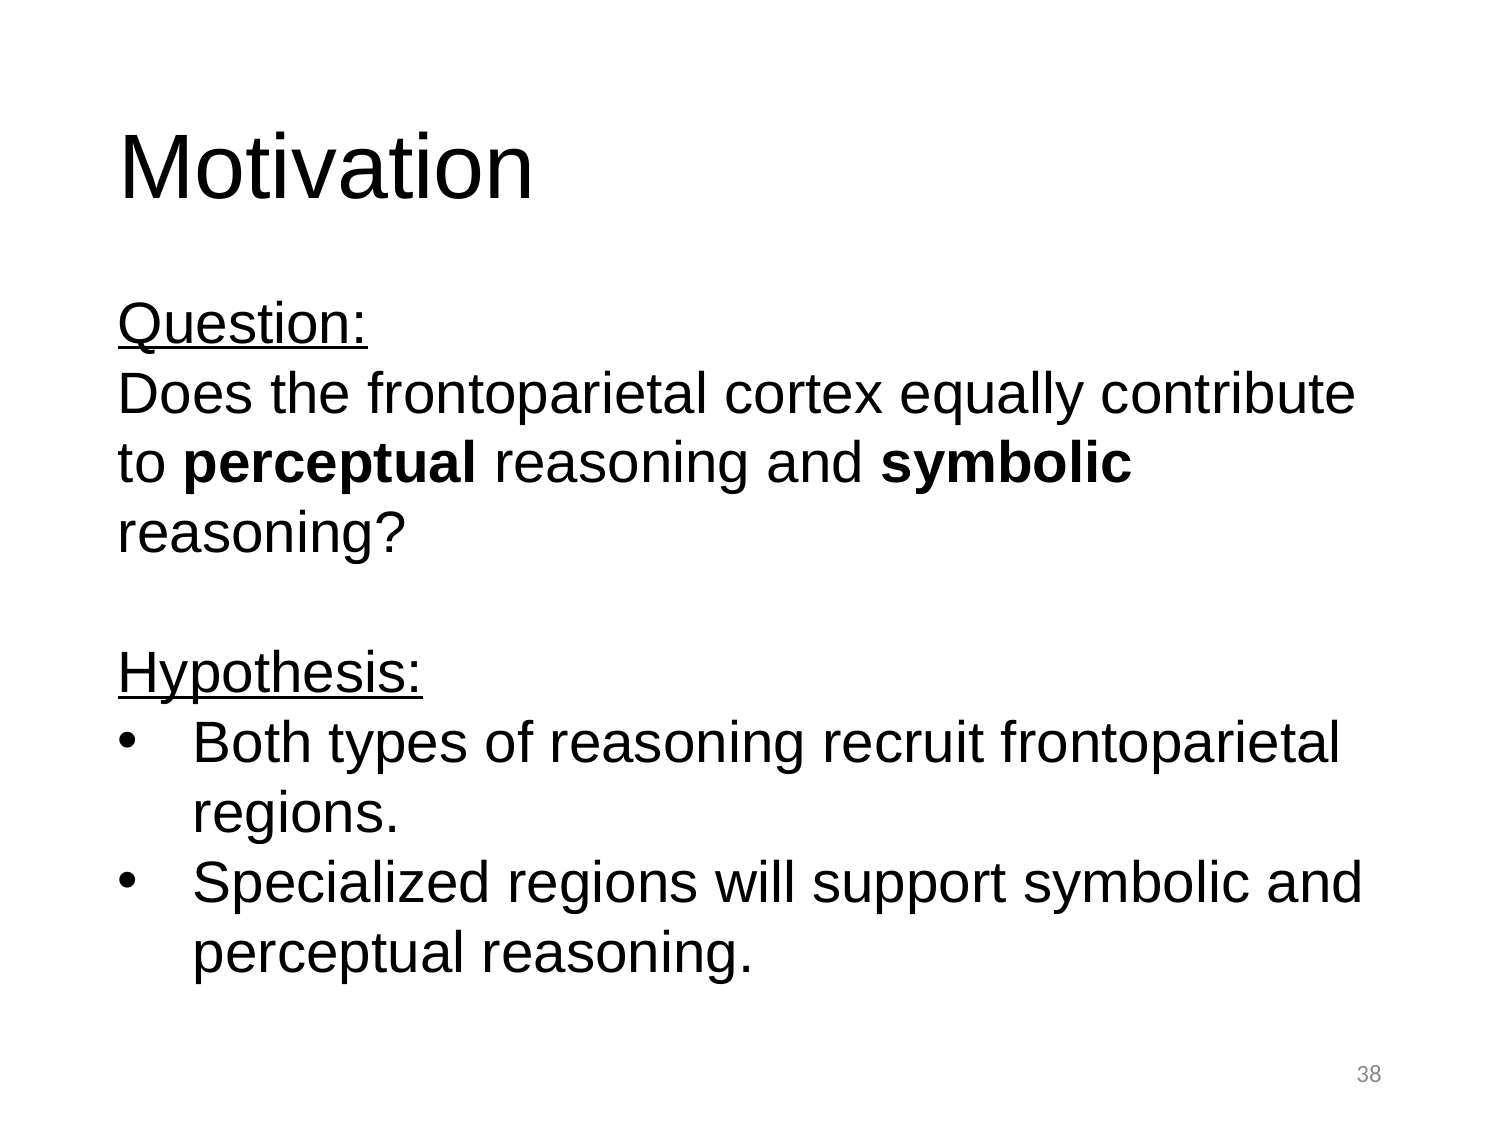

# Motivation
Question:
Does the frontoparietal cortex equally contribute to perceptual reasoning and symbolic reasoning?

Hypothesis:
Both types of reasoning recruit frontoparietal regions.
Specialized regions will support symbolic and perceptual reasoning.

38